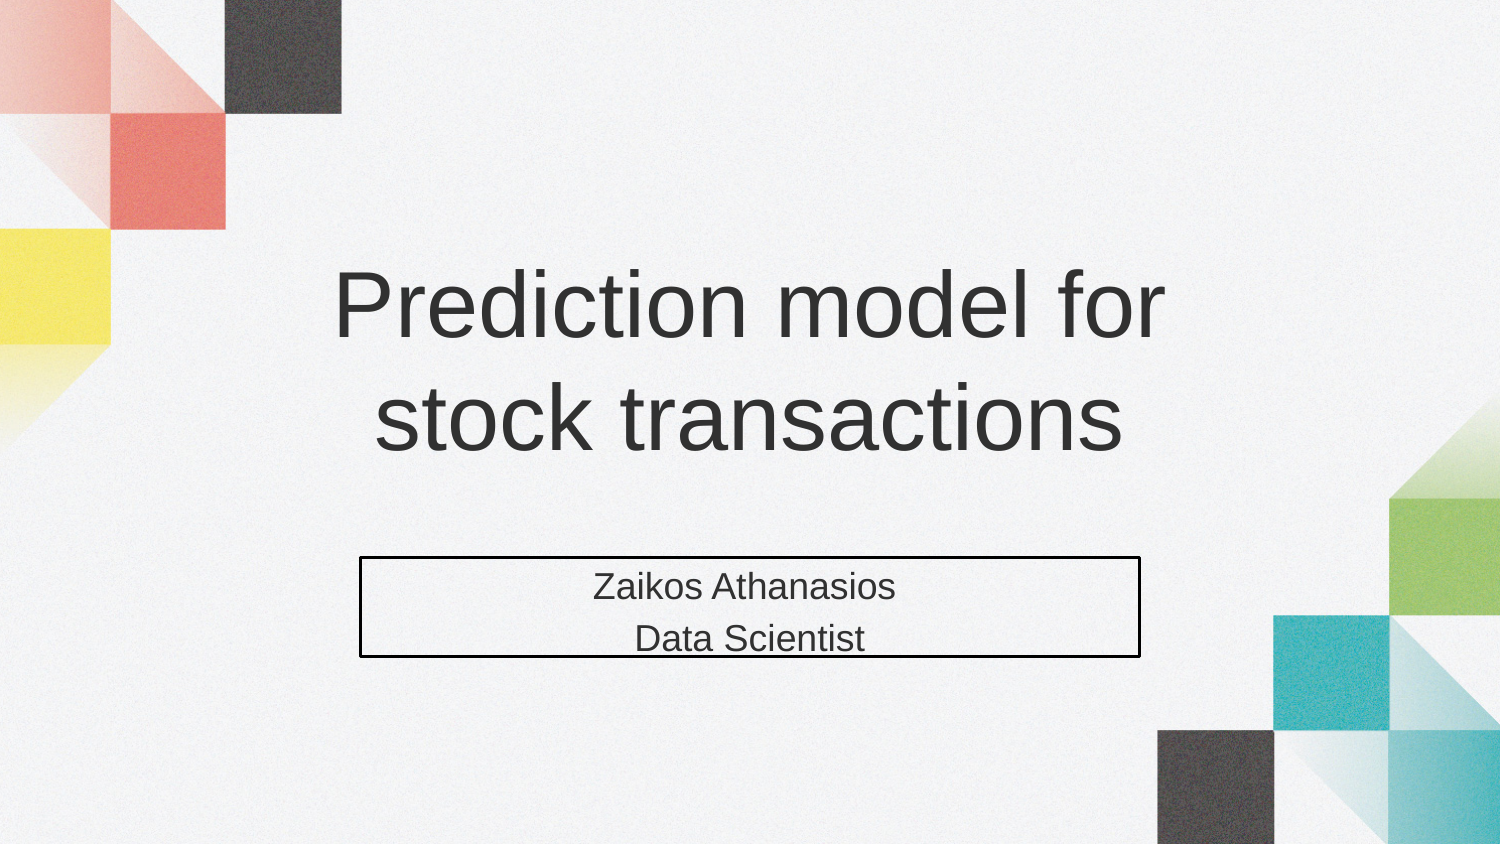

# Prediction model for stock transactions
Zaikos Athanasios
Data Scientist